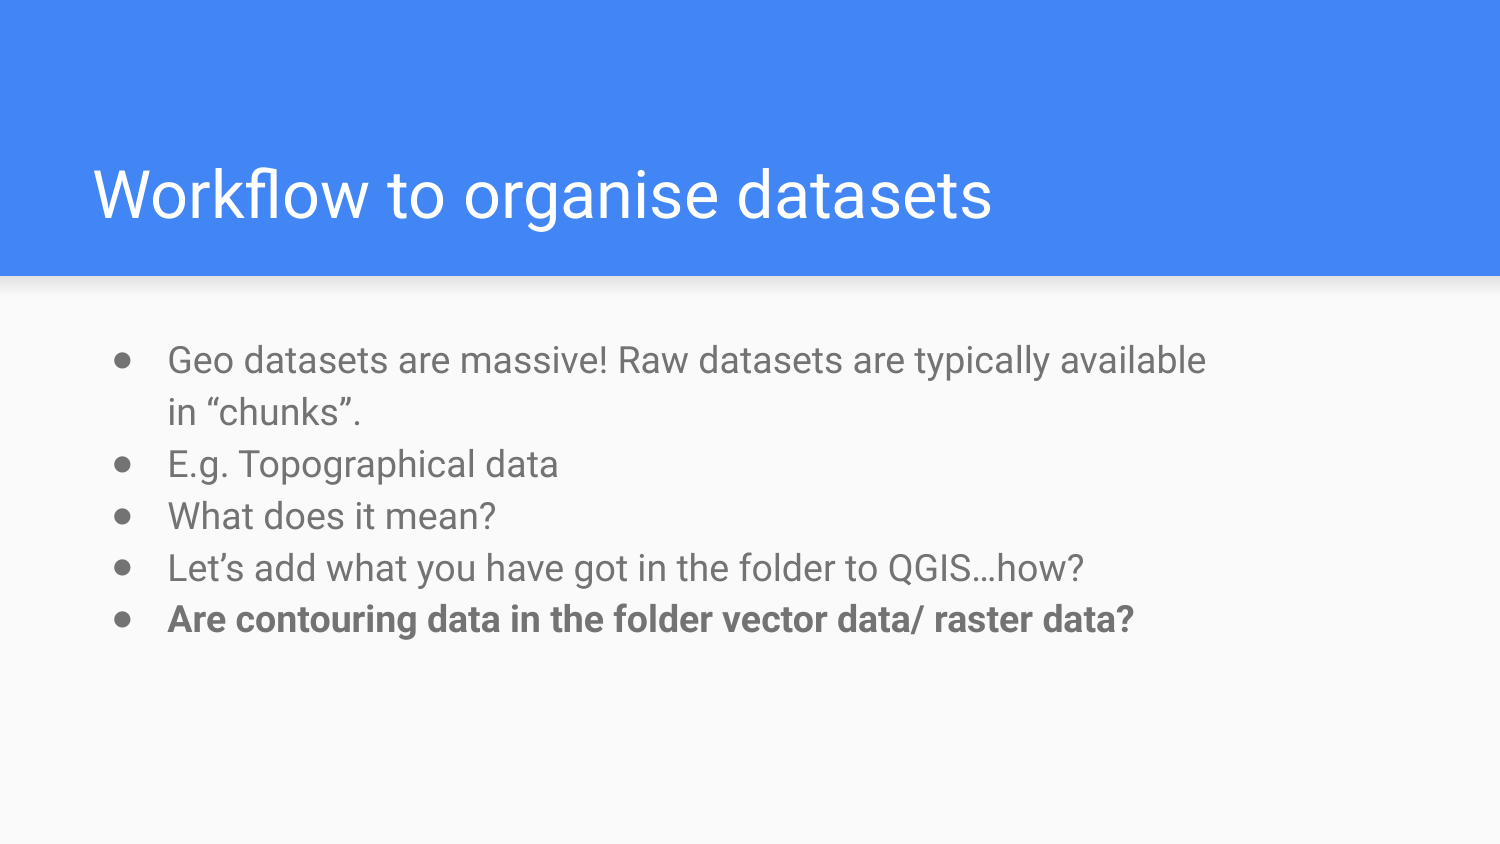

# Workflow to organise datasets
Geo datasets are massive! Raw datasets are typically available in “chunks”.
E.g. Topographical data
What does it mean?
Let’s add what you have got in the folder to QGIS…how?
Are contouring data in the folder vector data/ raster data?